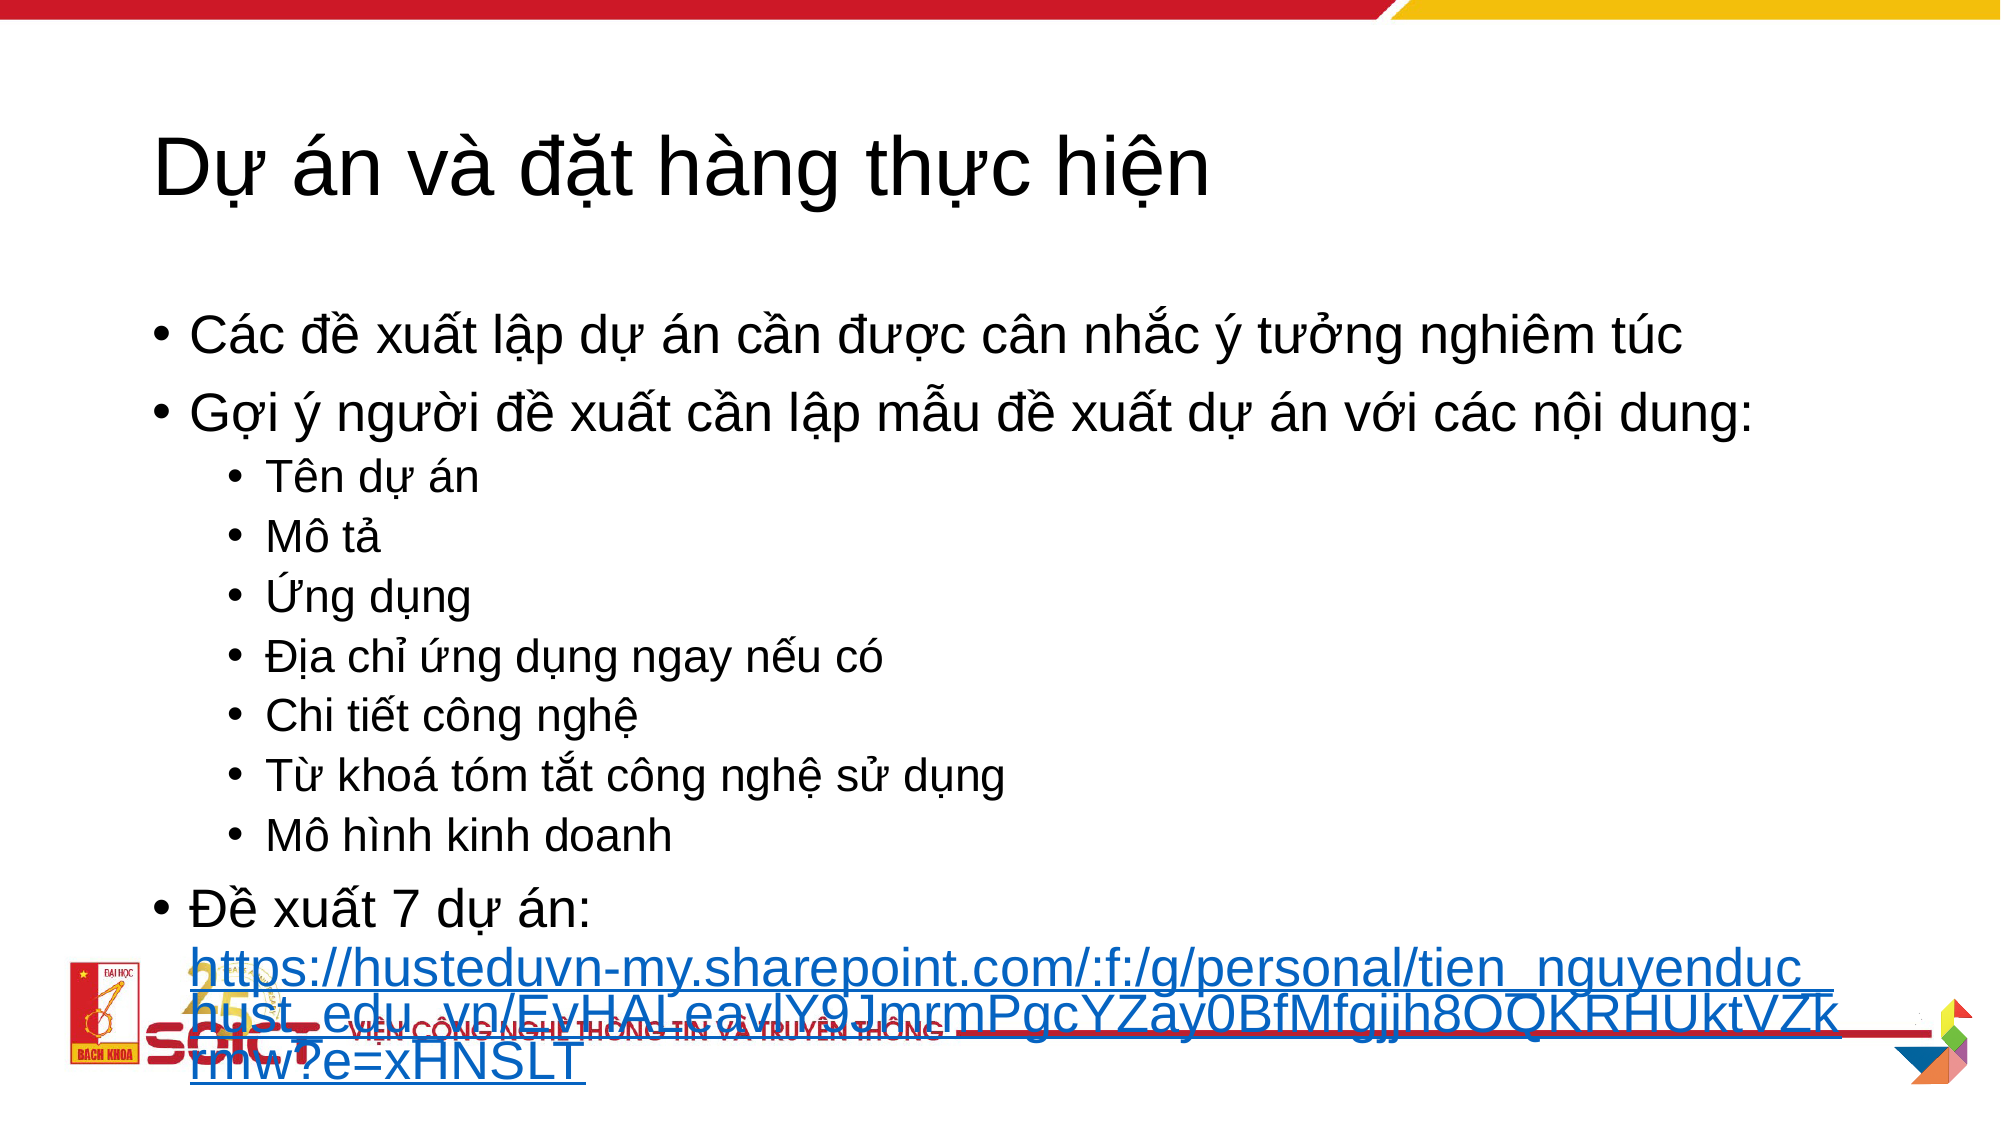

# Dự án và đặt hàng thực hiện
Các đề xuất lập dự án cần được cân nhắc ý tưởng nghiêm túc
Gợi ý người đề xuất cần lập mẫu đề xuất dự án với các nội dung:
Tên dự án
Mô tả
Ứng dụng
Địa chỉ ứng dụng ngay nếu có
Chi tiết công nghệ
Từ khoá tóm tắt công nghệ sử dụng
Mô hình kinh doanh
Đề xuất 7 dự án: https://husteduvn-my.sharepoint.com/:f:/g/personal/tien_nguyenduc_hust_edu_vn/EvHALeavlY9JmrmPgcYZay0BfMfgjjh8OQKRHUktVZkrmw?e=xHNSLT